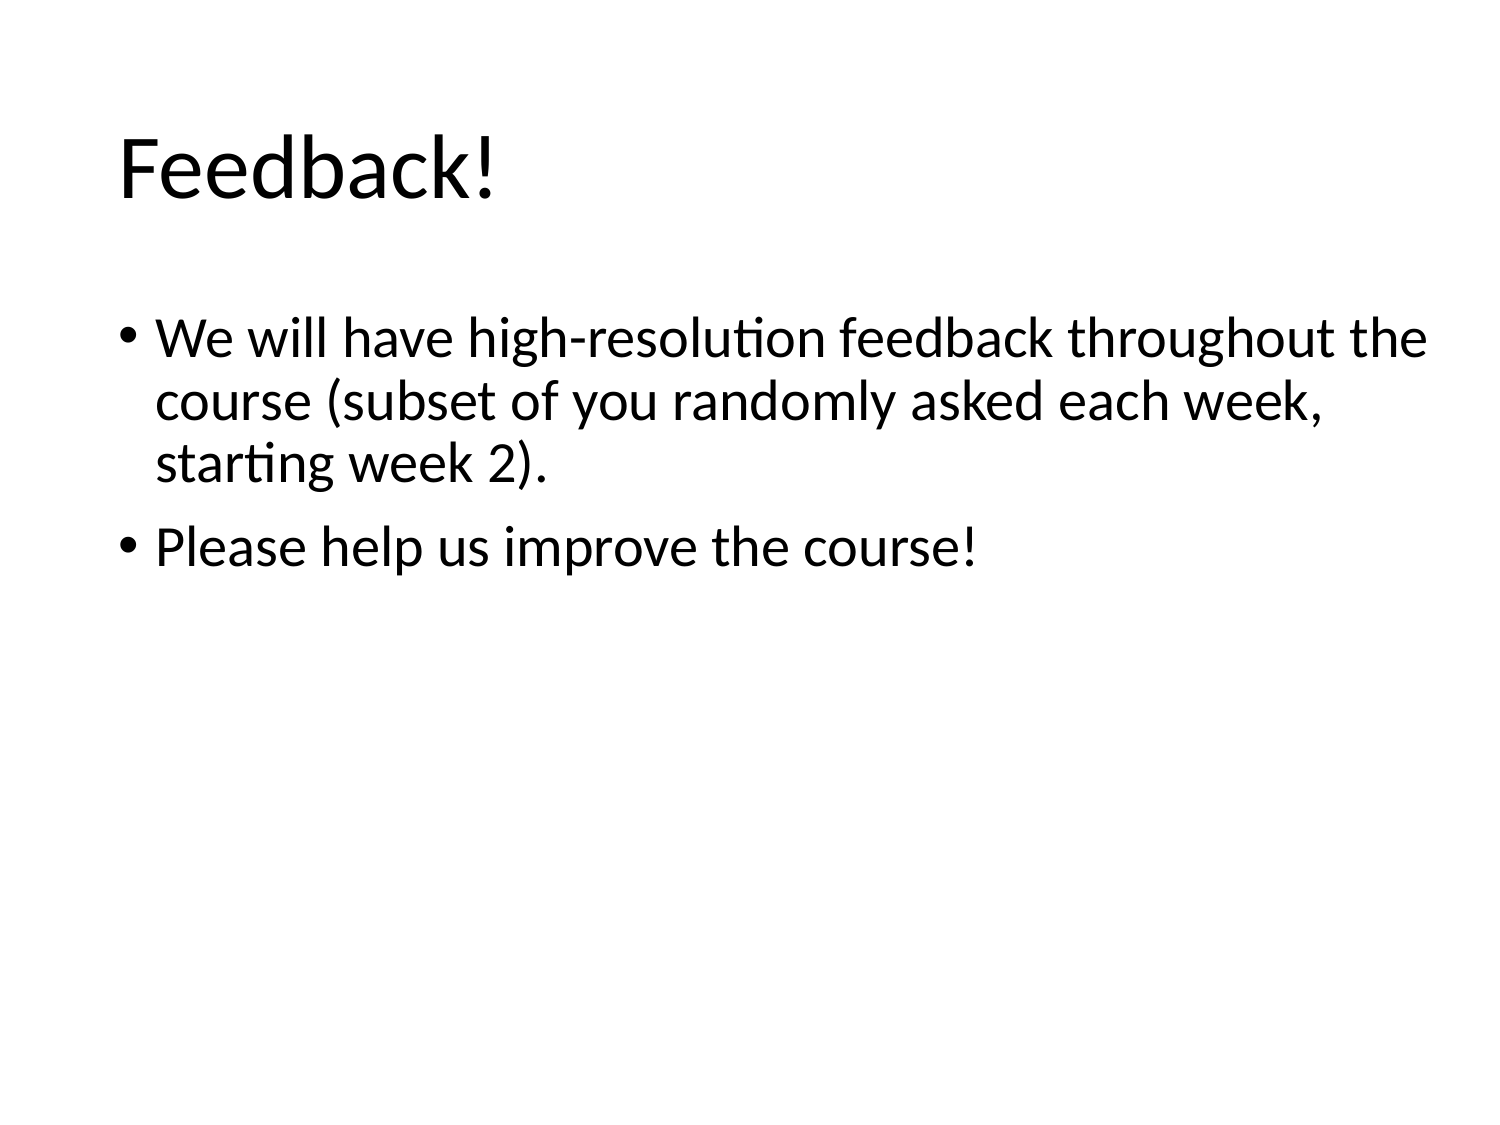

# Feedback!
We will have high-resolution feedback throughout the course (subset of you randomly asked each week, starting week 2).
Please help us improve the course!